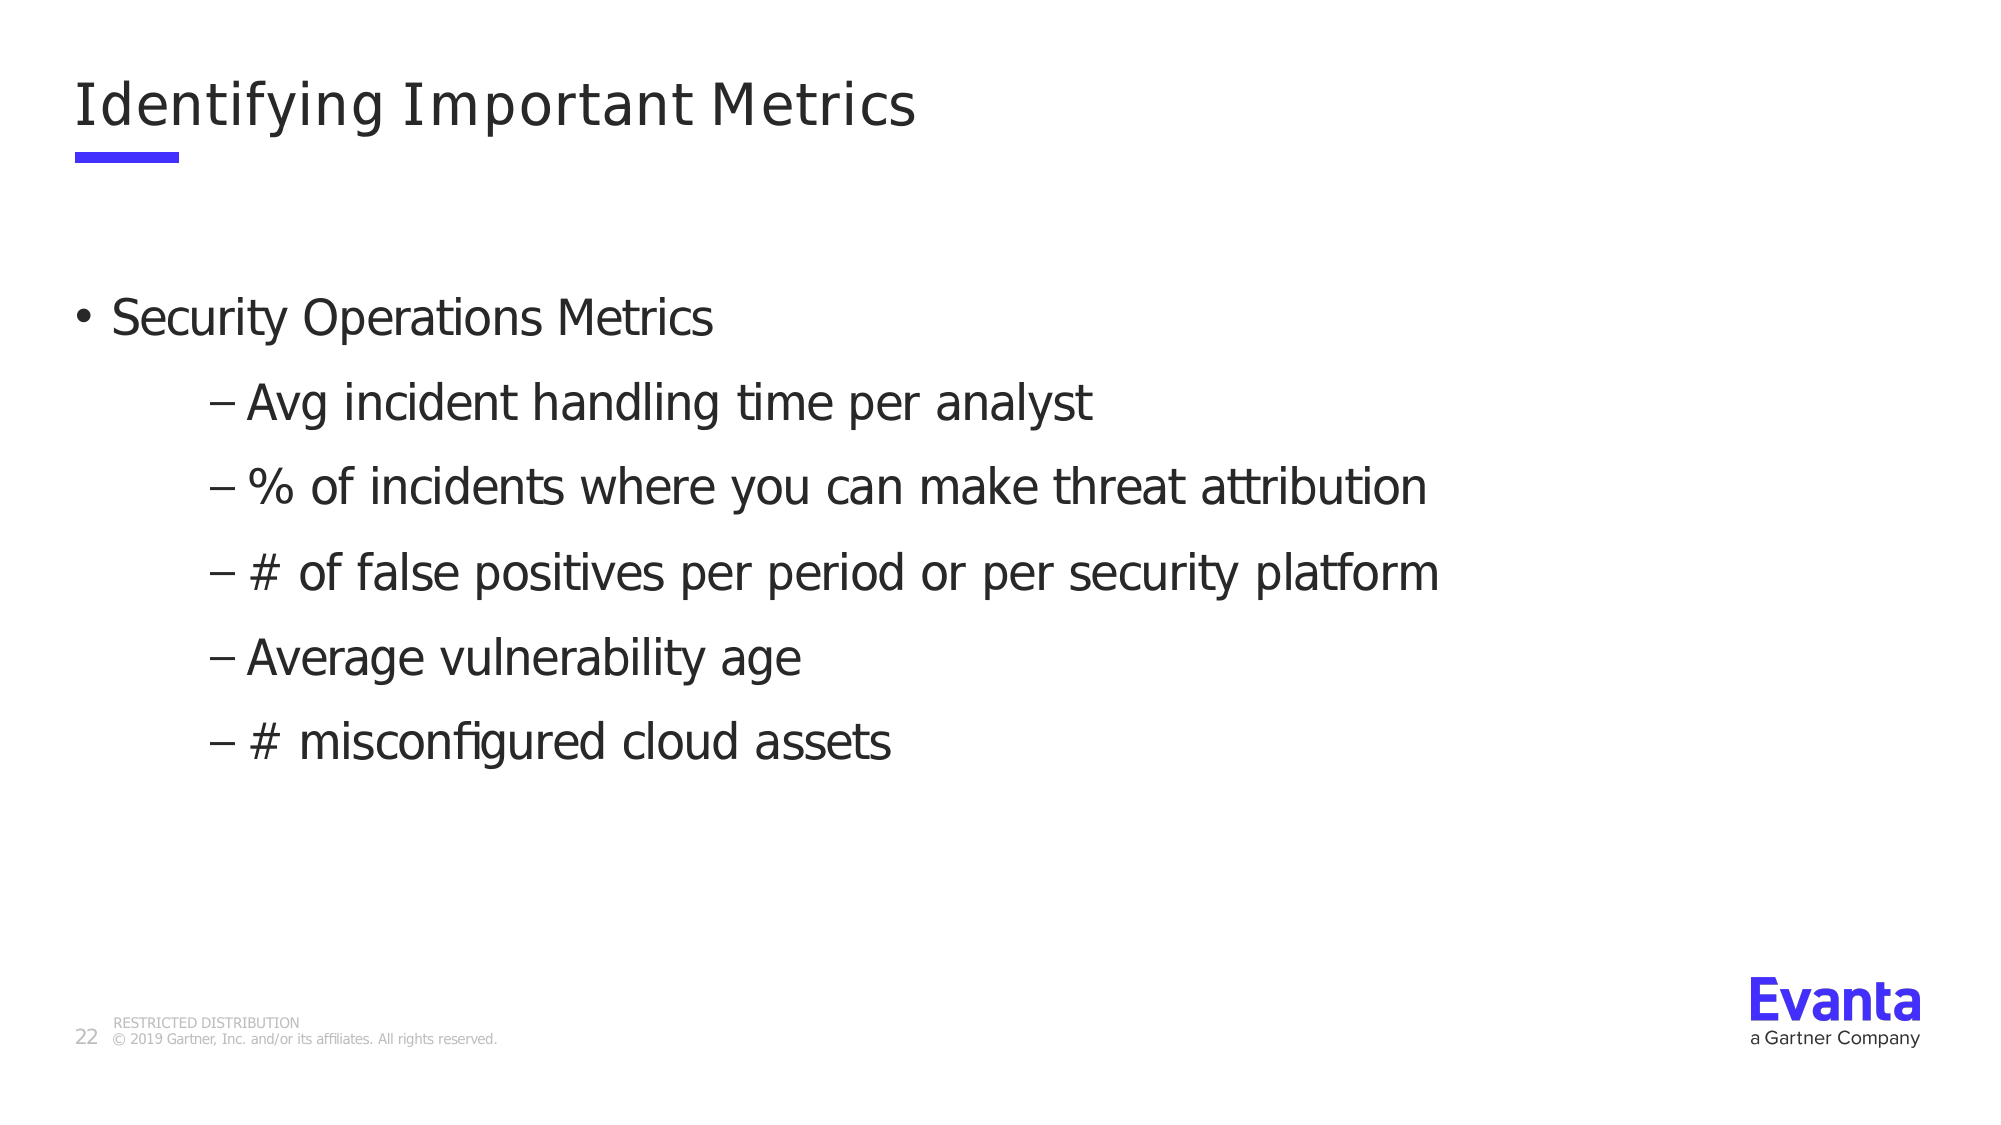

# Identifying Important Metrics
Security Operations Metrics
Avg incident handling time per analyst
% of incidents where you can make threat attribution
# of false positives per period or per security platform
Average vulnerability age
# misconfigured cloud assets